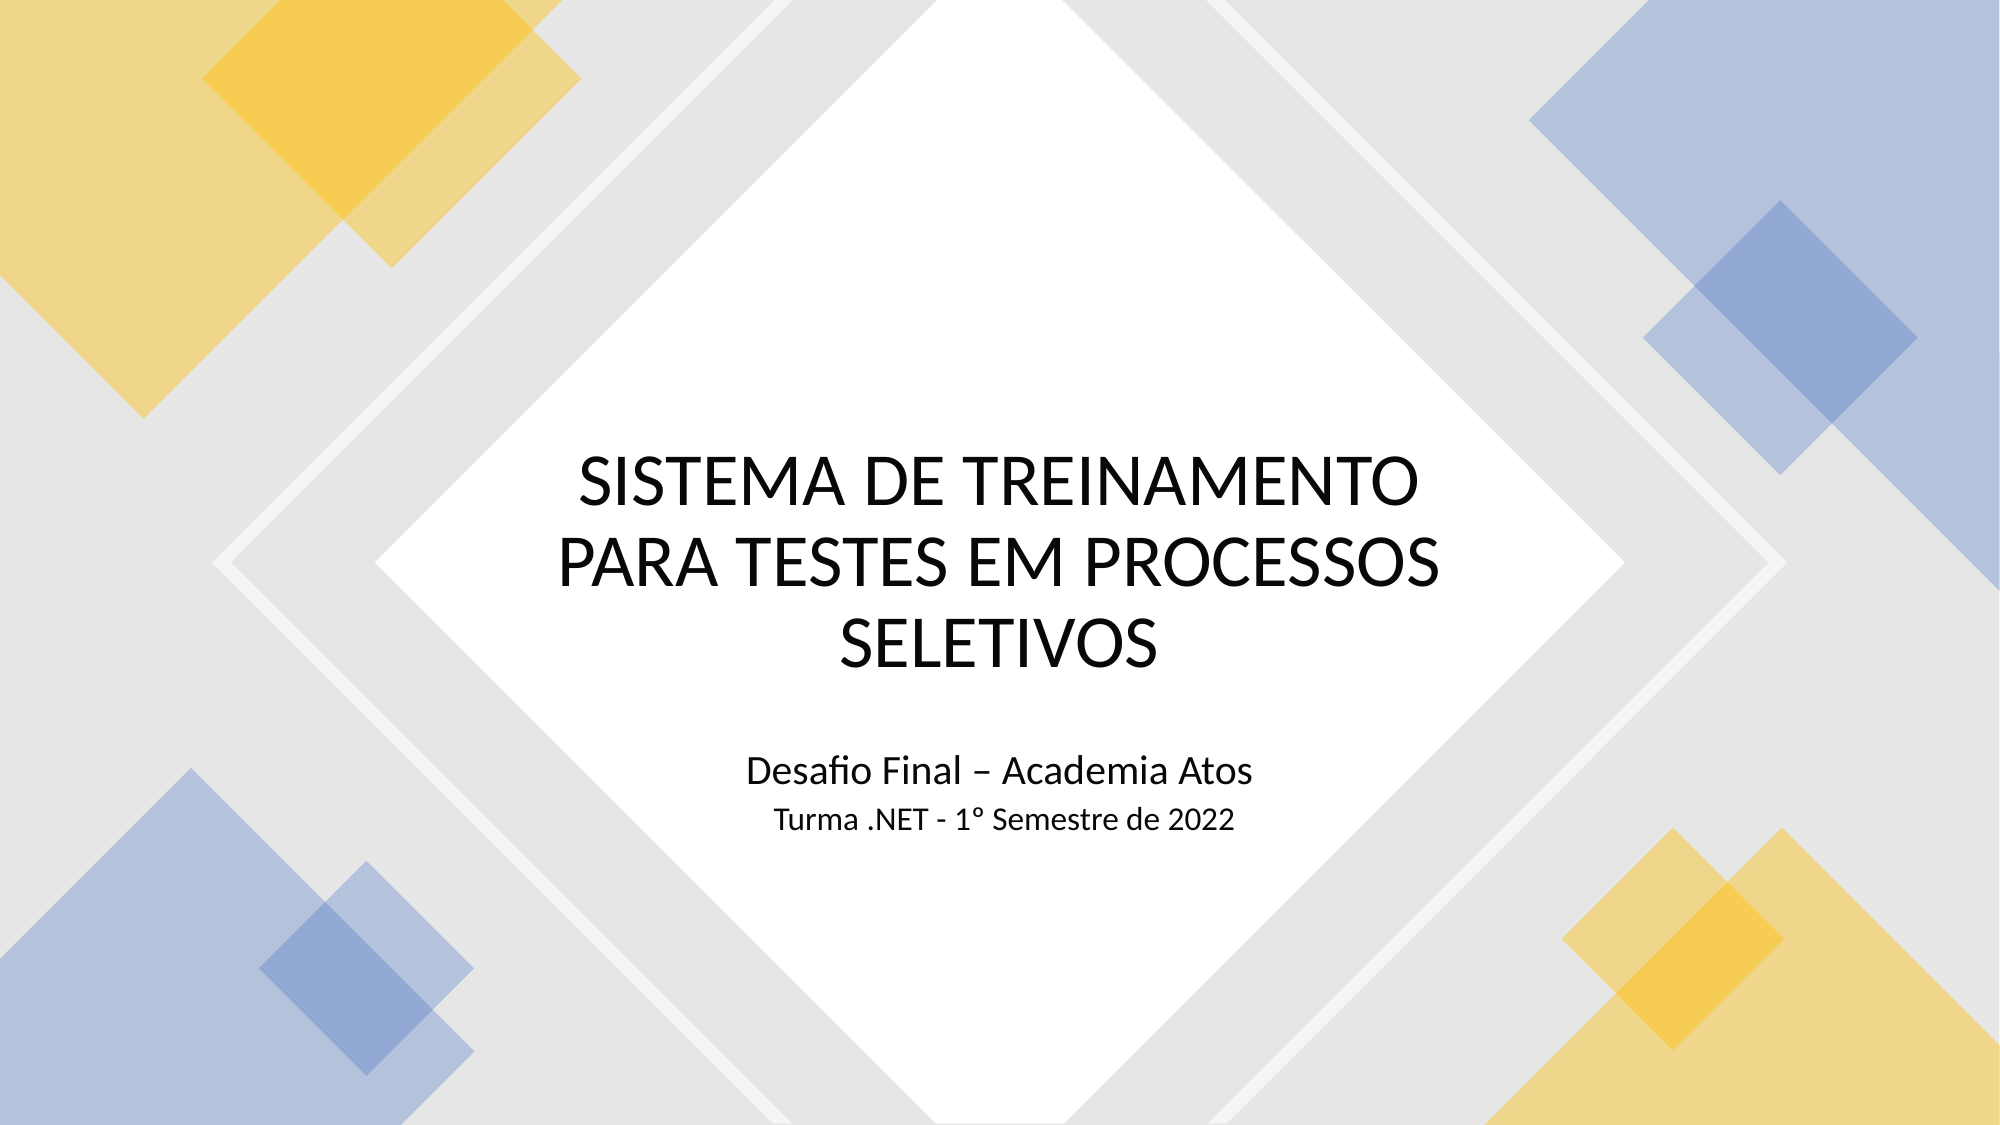

# SISTEMA DE TREINAMENTO PARA TESTES EM PROCESSOS SELETIVOS
Desafio Final – Academia Atos  Turma .NET - 1º Semestre de 2022